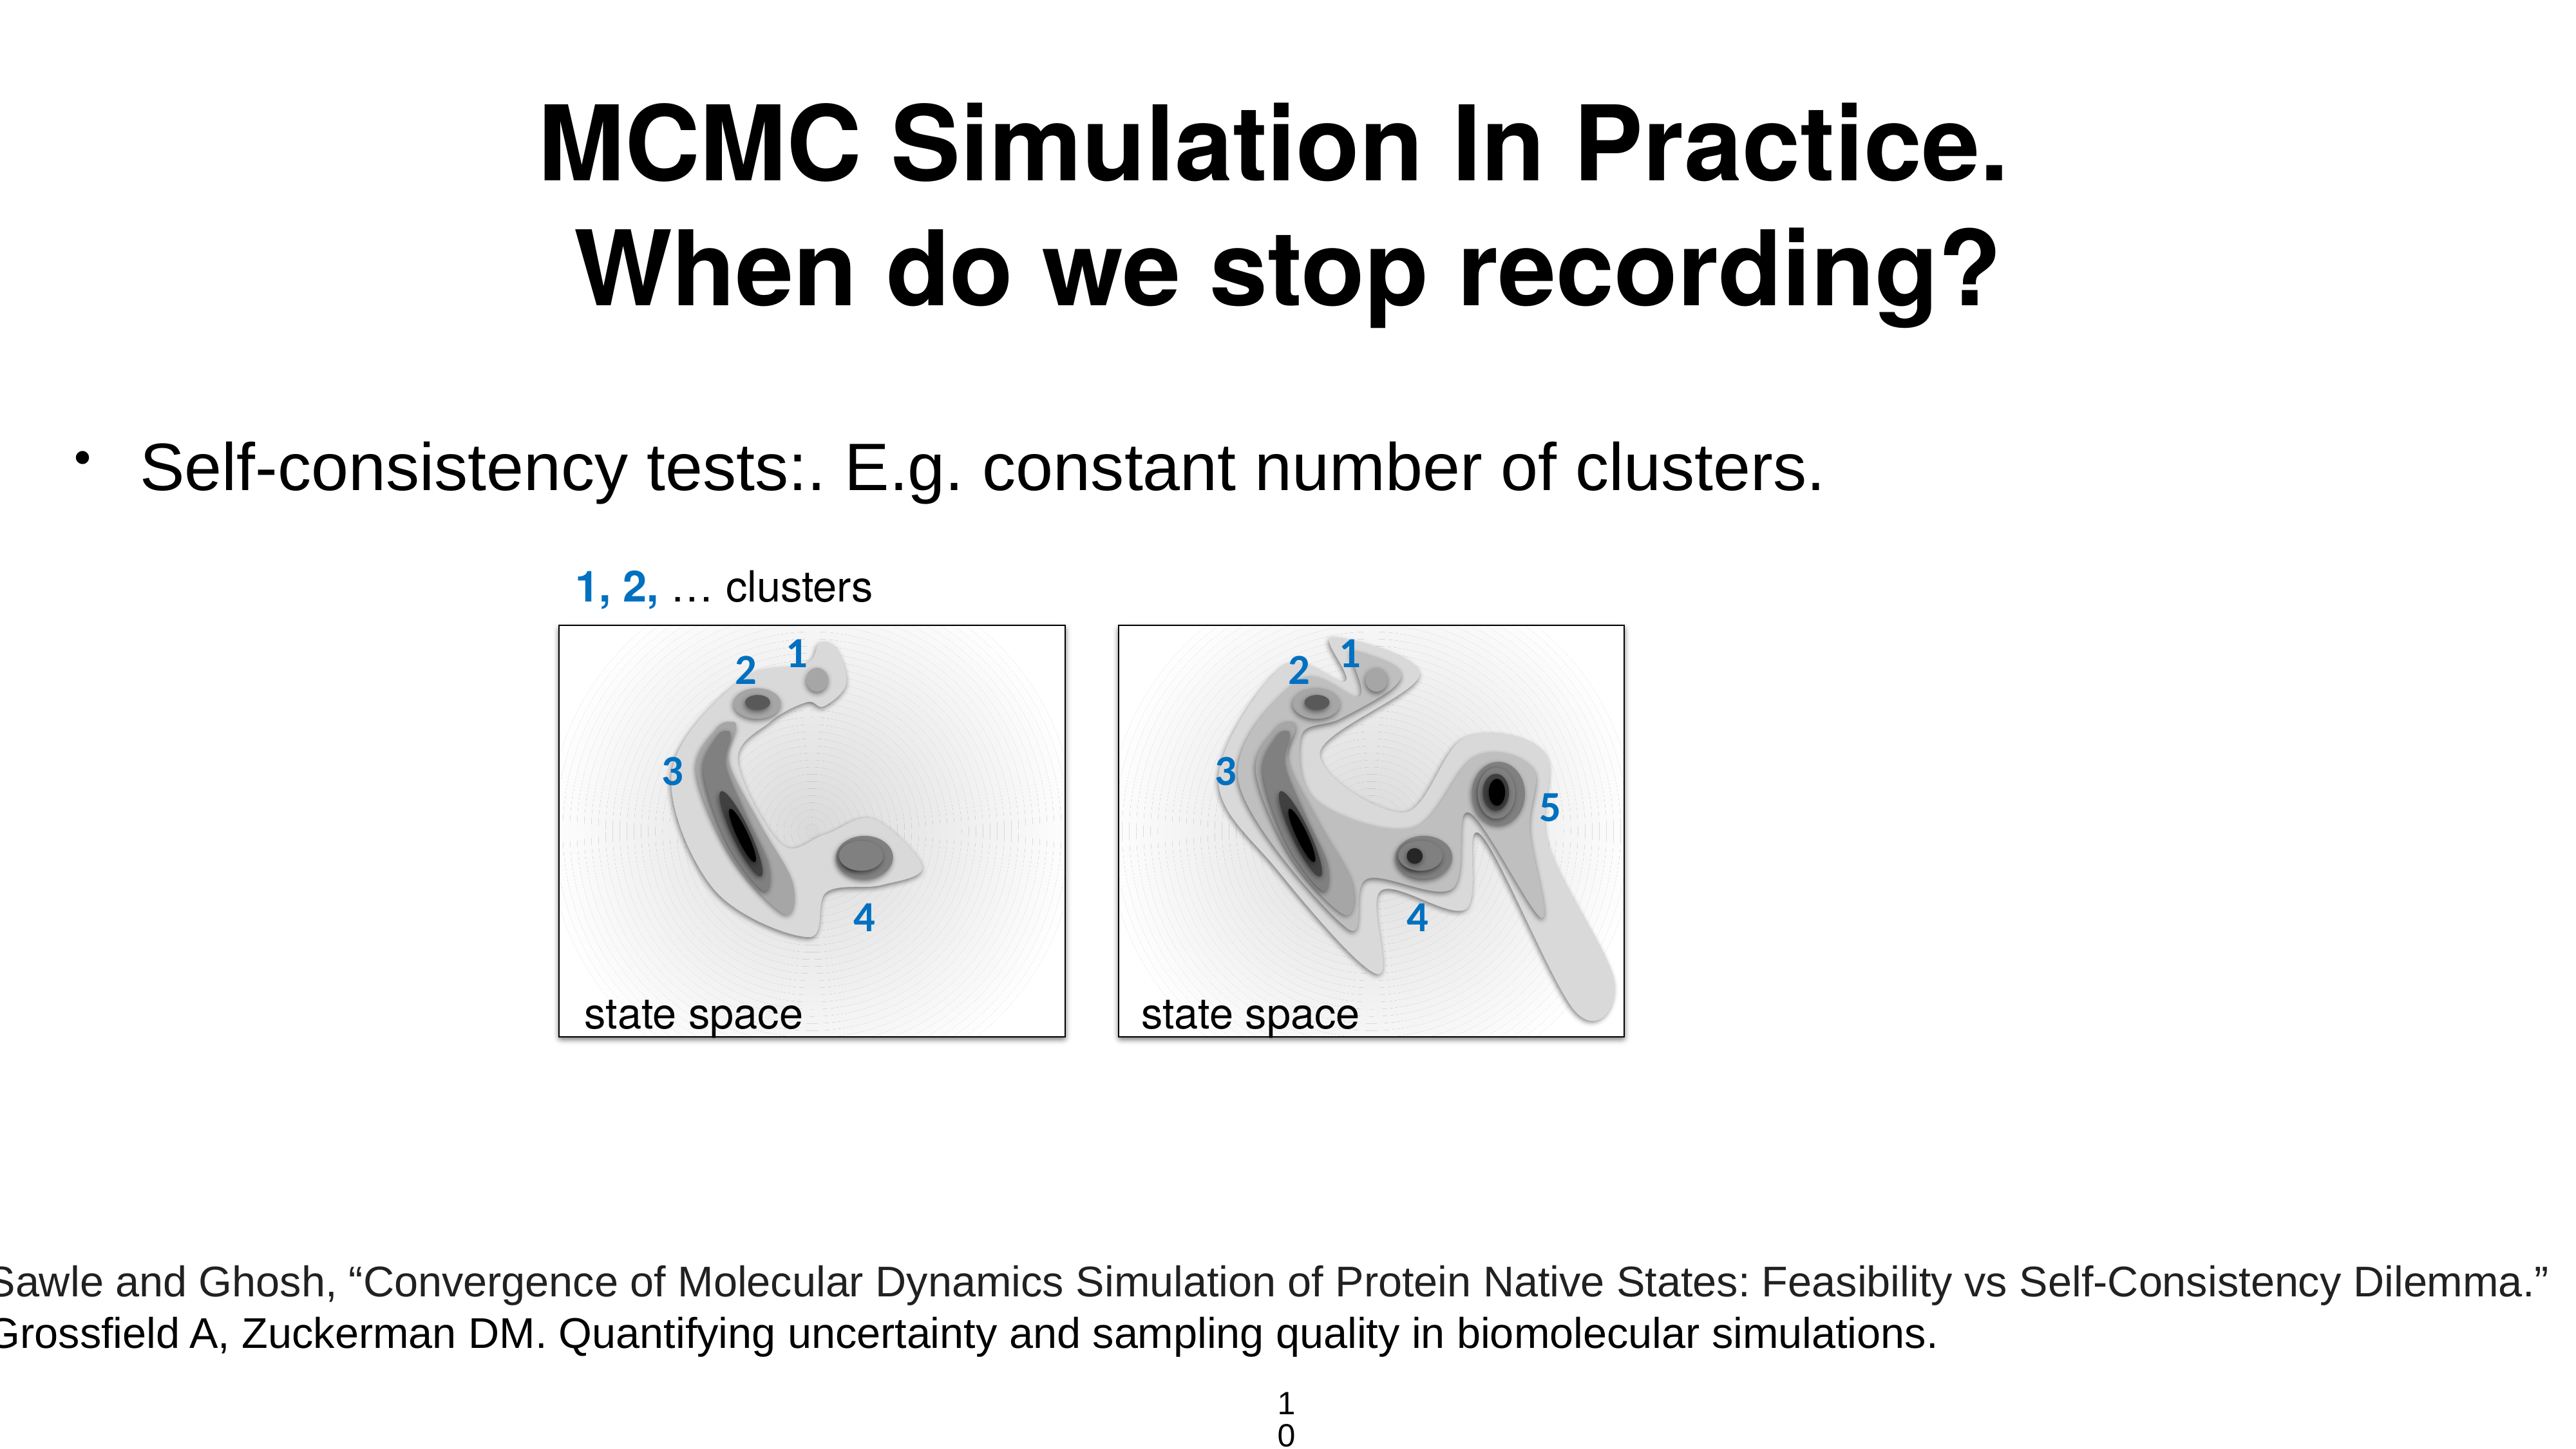

# MCMC Simulation In Practice. When do we stop recording?

Self-consistency tests:. E.g. constant number of clusters.

1, 2, … clusters
1
1

2
2
3
3
5
4
4
state space
state space
Sawle and Ghosh, “Convergence of Molecular Dynamics Simulation of Protein Native States: Feasibility vs Self-Consistency Dilemma.”
Grossfield A, Zuckerman DM. Quantifying uncertainty and sampling quality in biomolecular simulations.
10